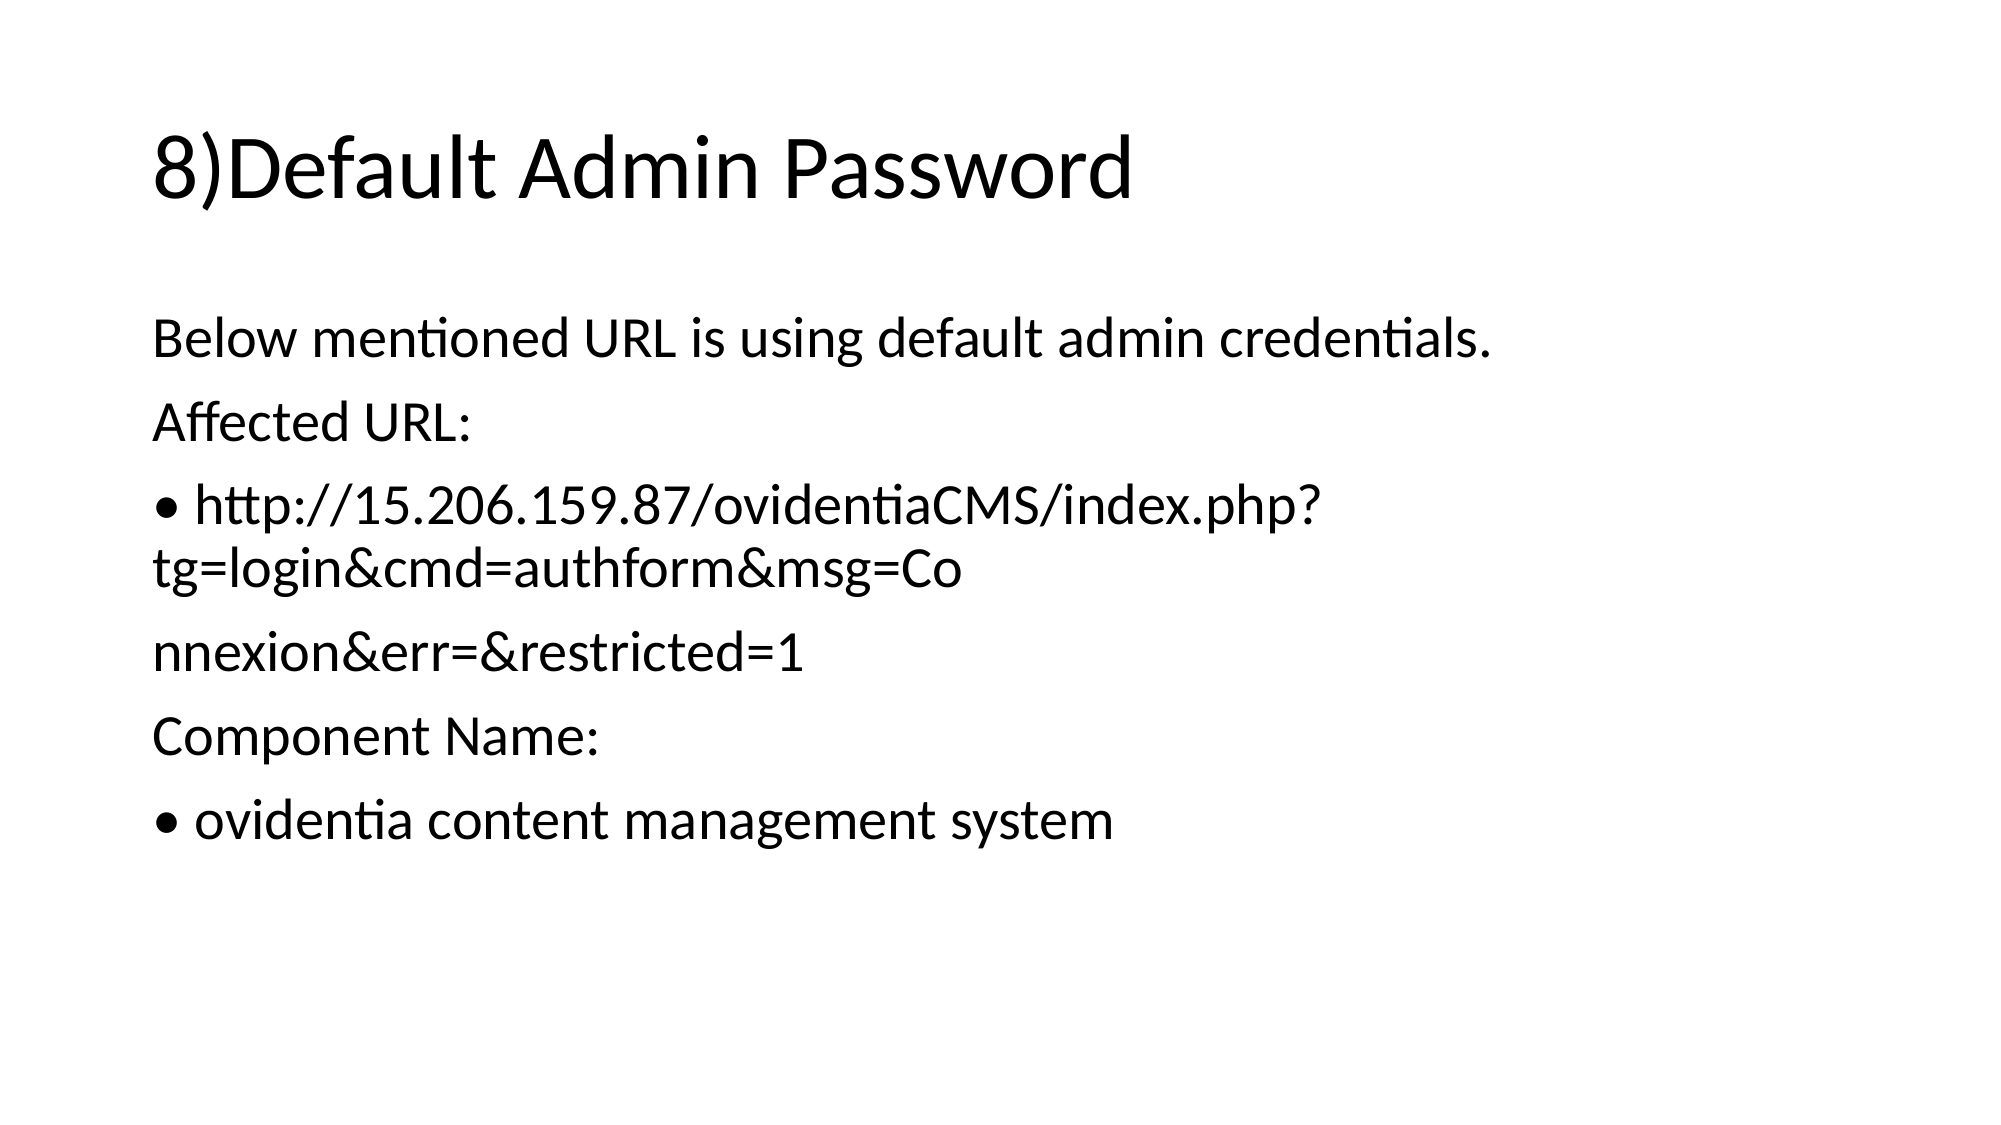

# 8)Default Admin Password
Below mentioned URL is using default admin credentials.
Affected URL:
• http://15.206.159.87/ovidentiaCMS/index.php?tg=login&cmd=authform&msg=Co
nnexion&err=&restricted=1
Component Name:
• ovidentia content management system